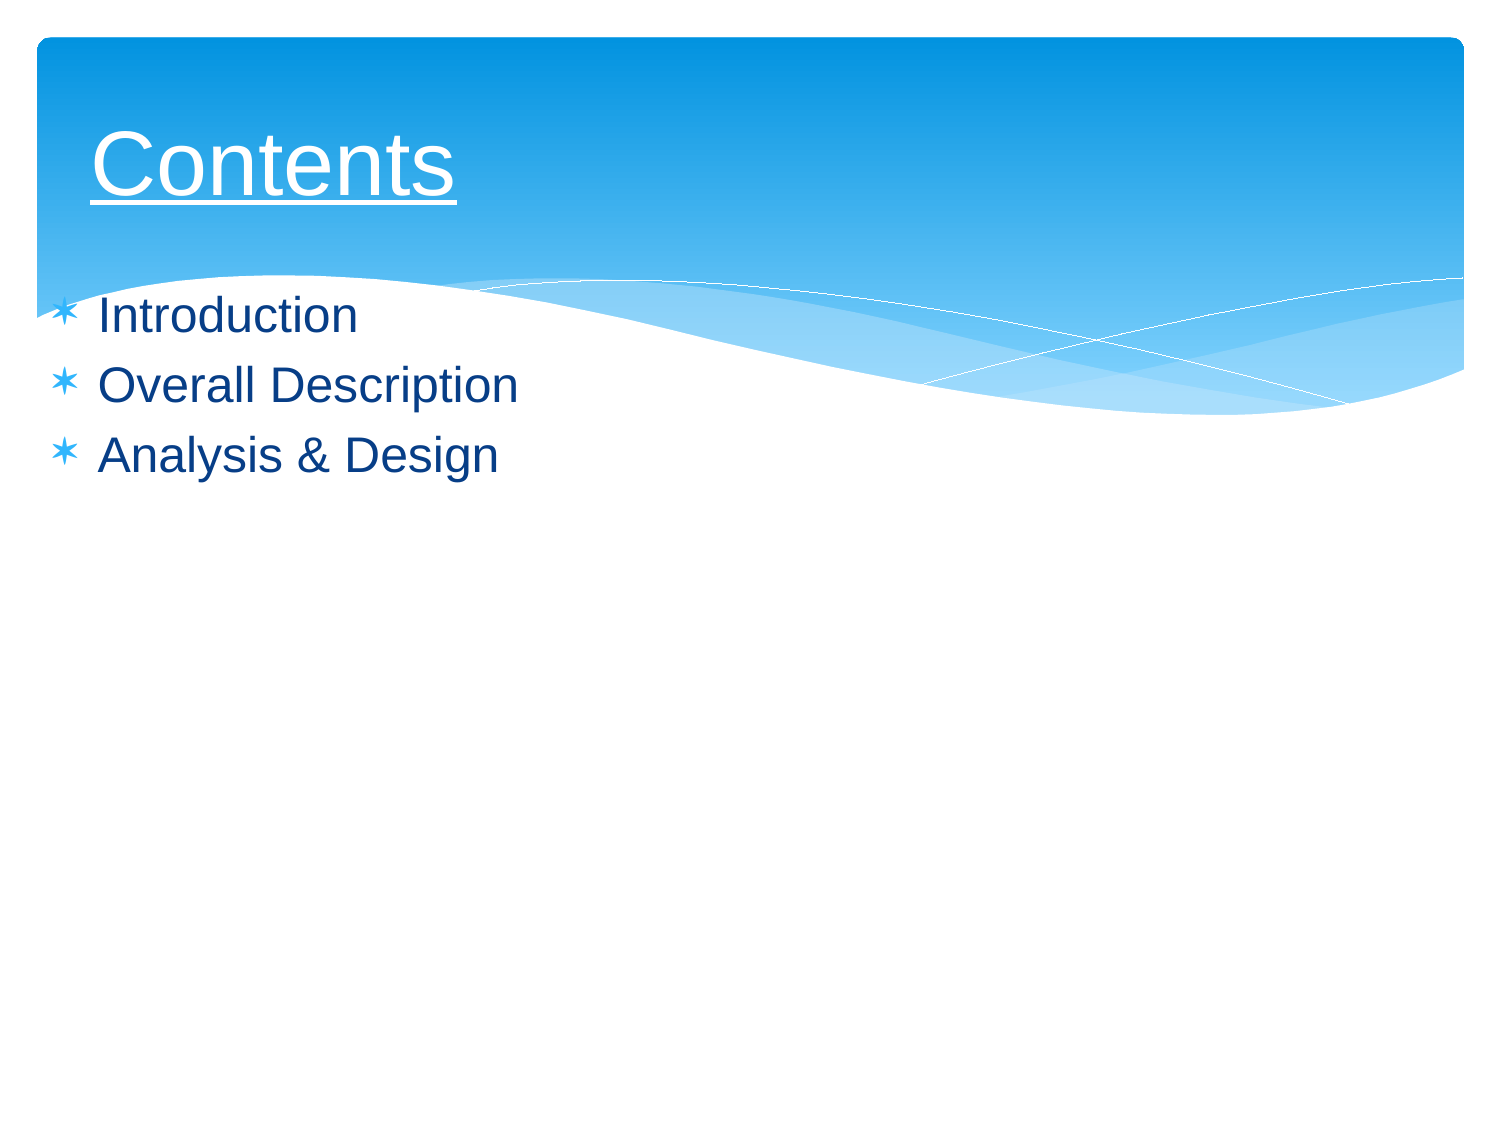

# Contents
Introduction
Overall Description
Analysis & Design